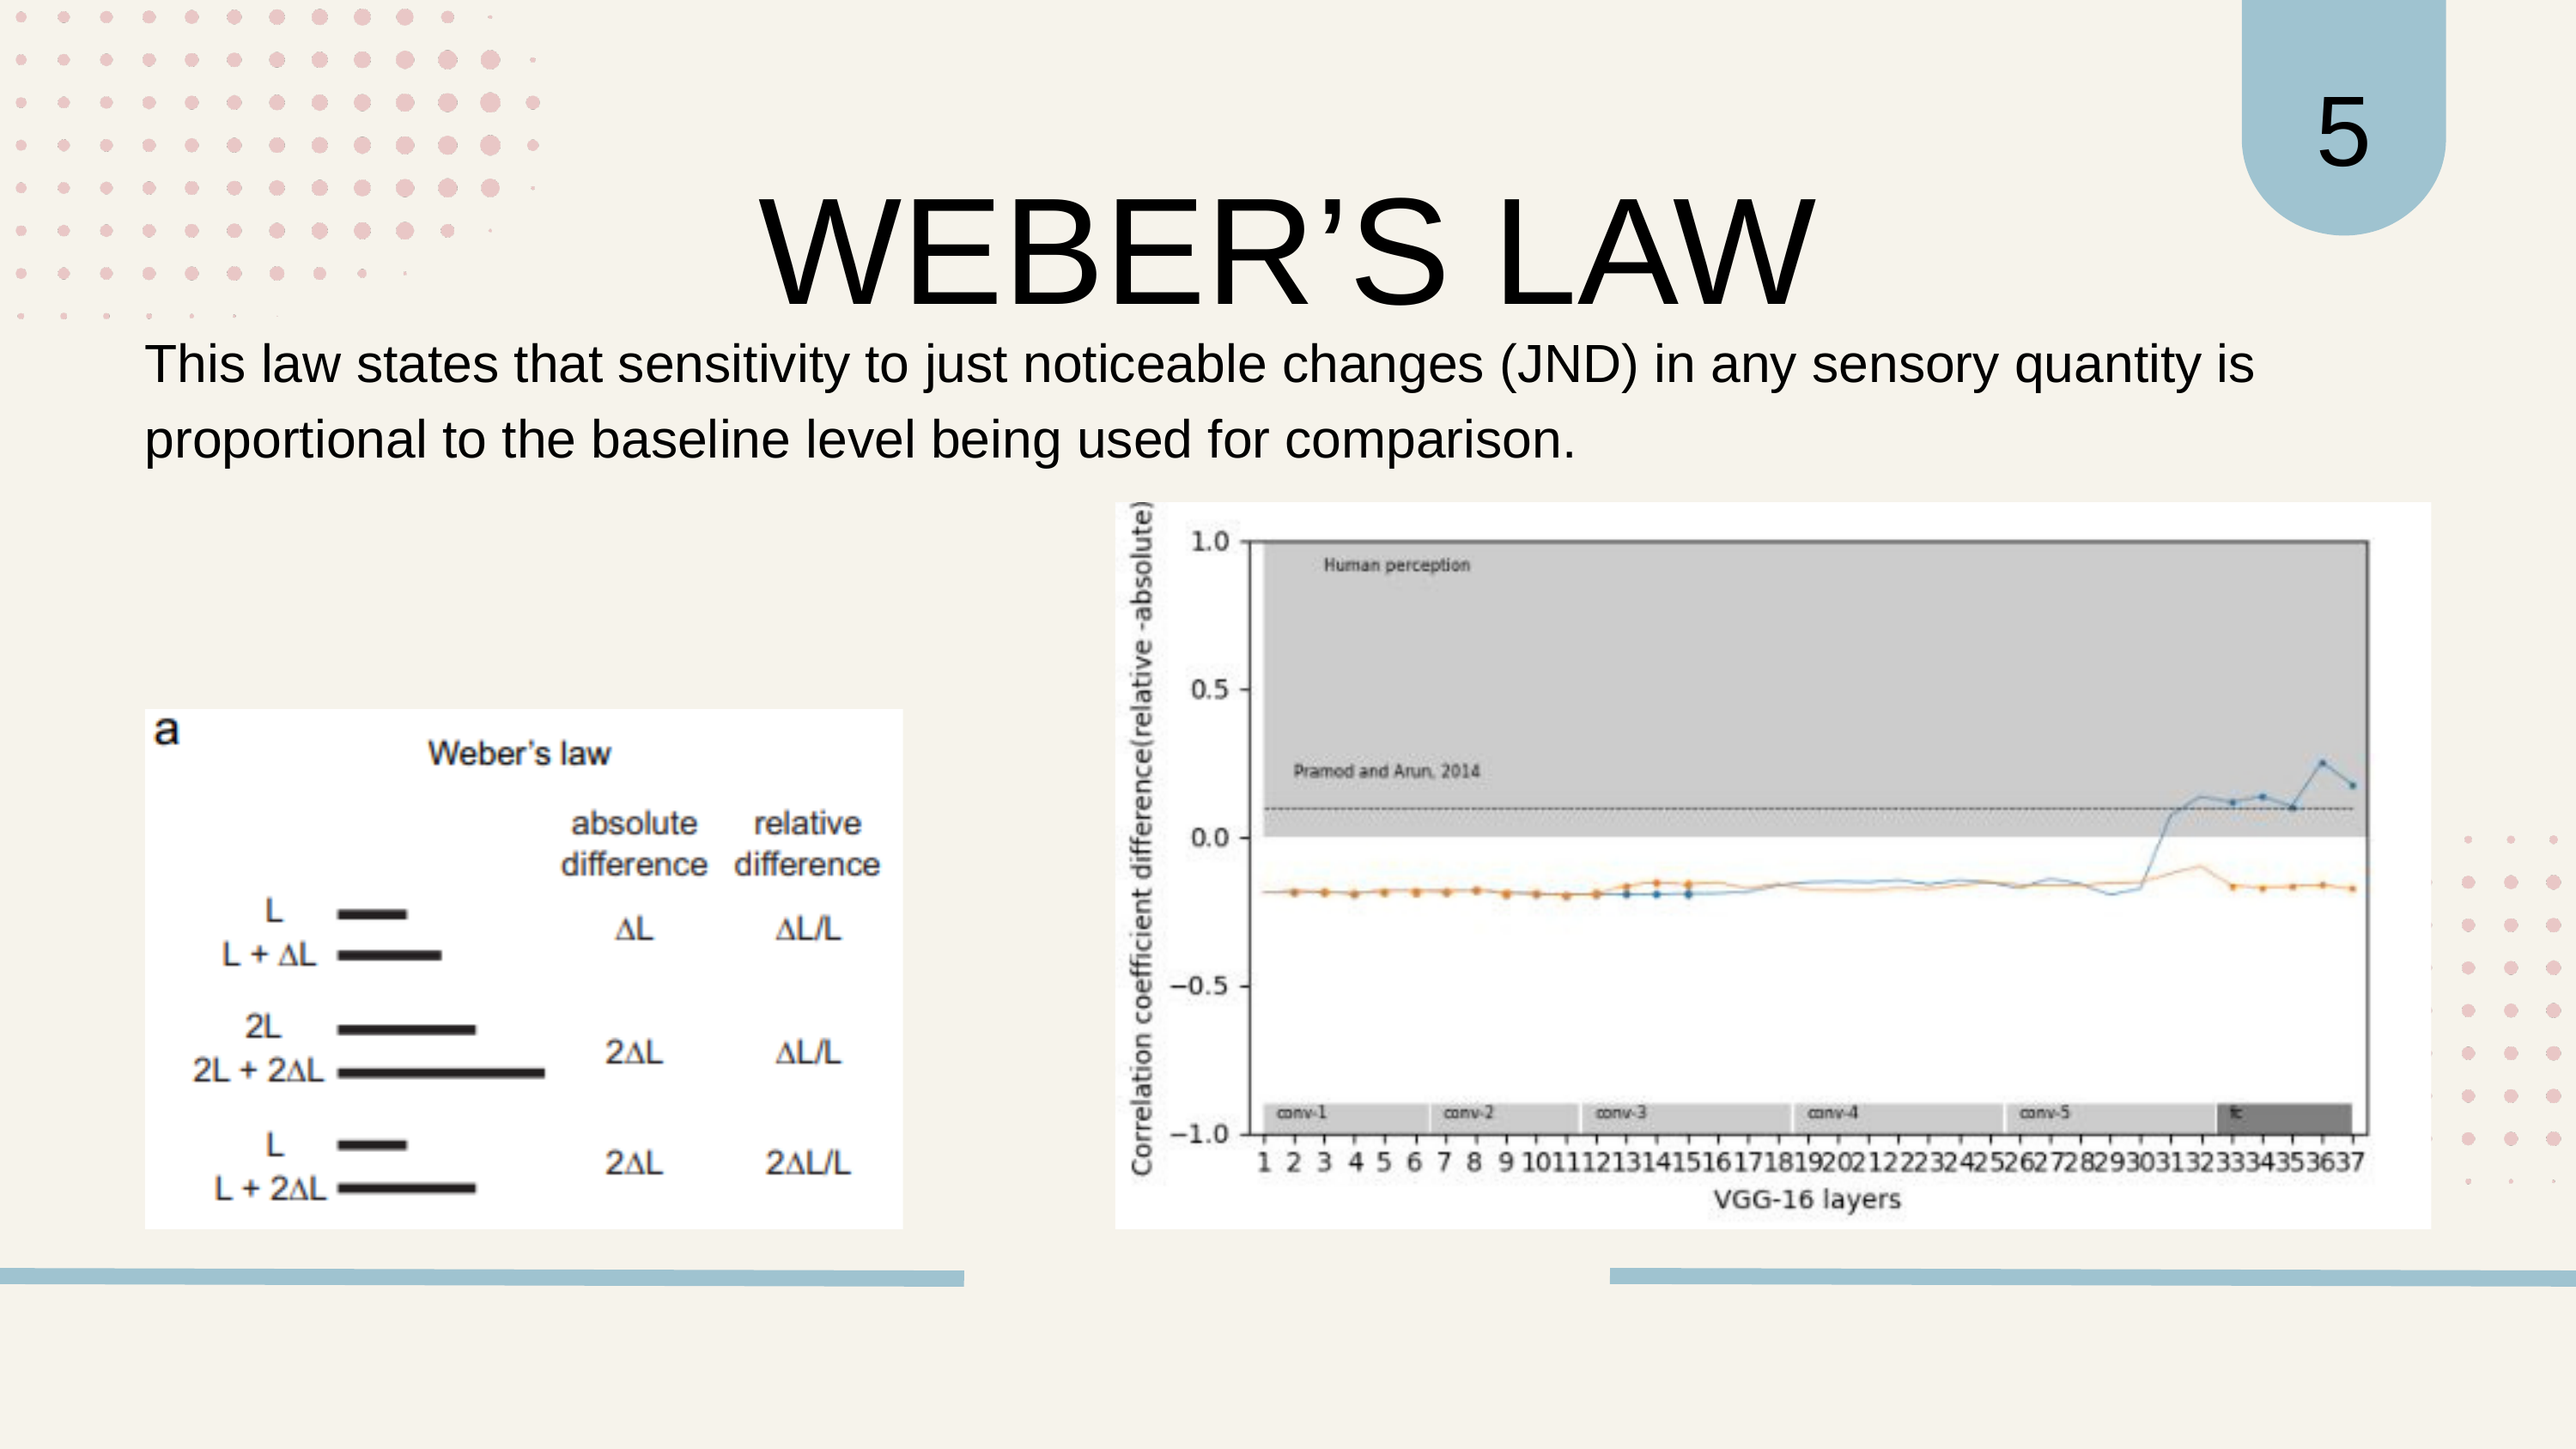

5

WEBER’S LAW
This law states that sensitivity to just noticeable changes (JND) in any sensory quantity is proportional to the baseline level being used for comparison.